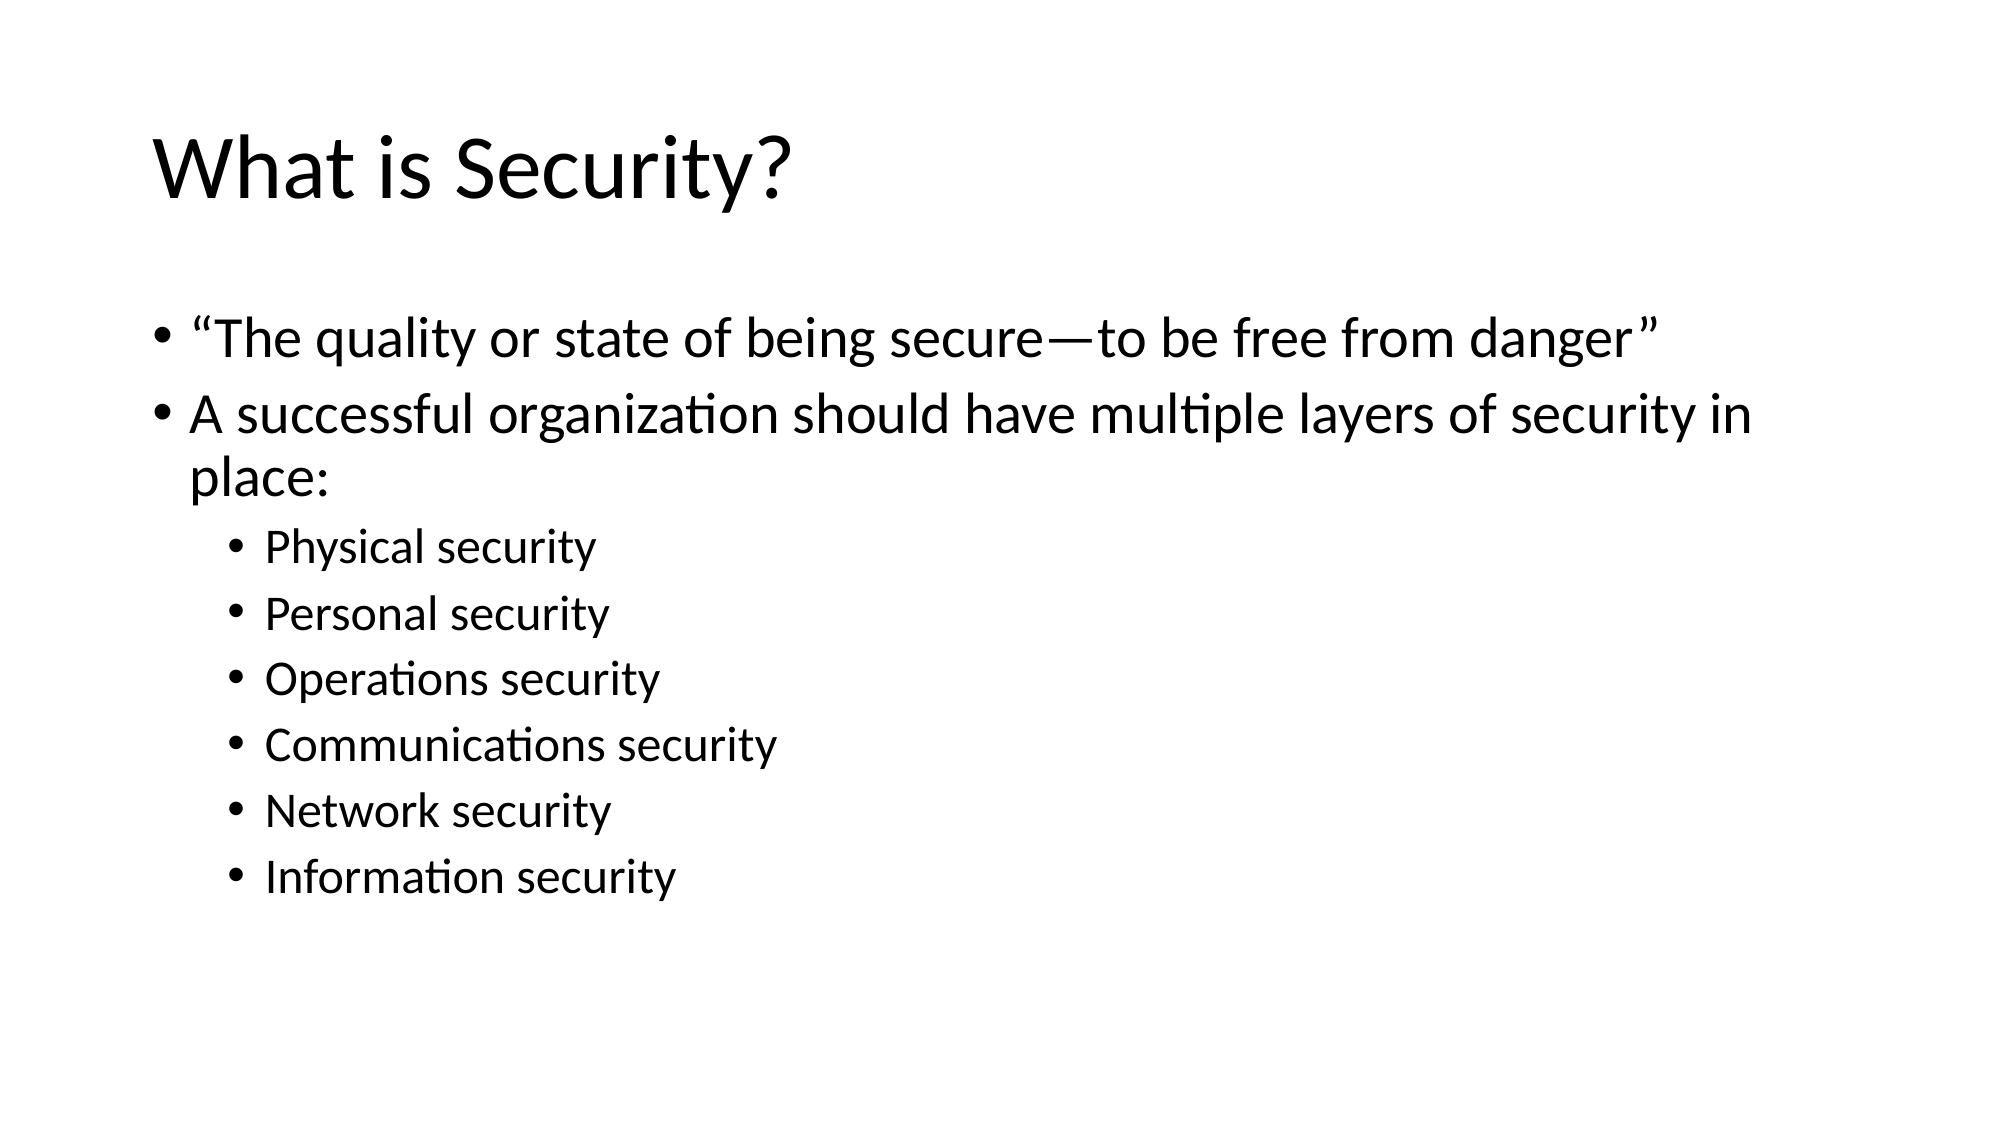

# What is Security?
“The quality or state of being secure—to be free from danger”
A successful organization should have multiple layers of security in place:
Physical security
Personal security
Operations security
Communications security
Network security
Information security